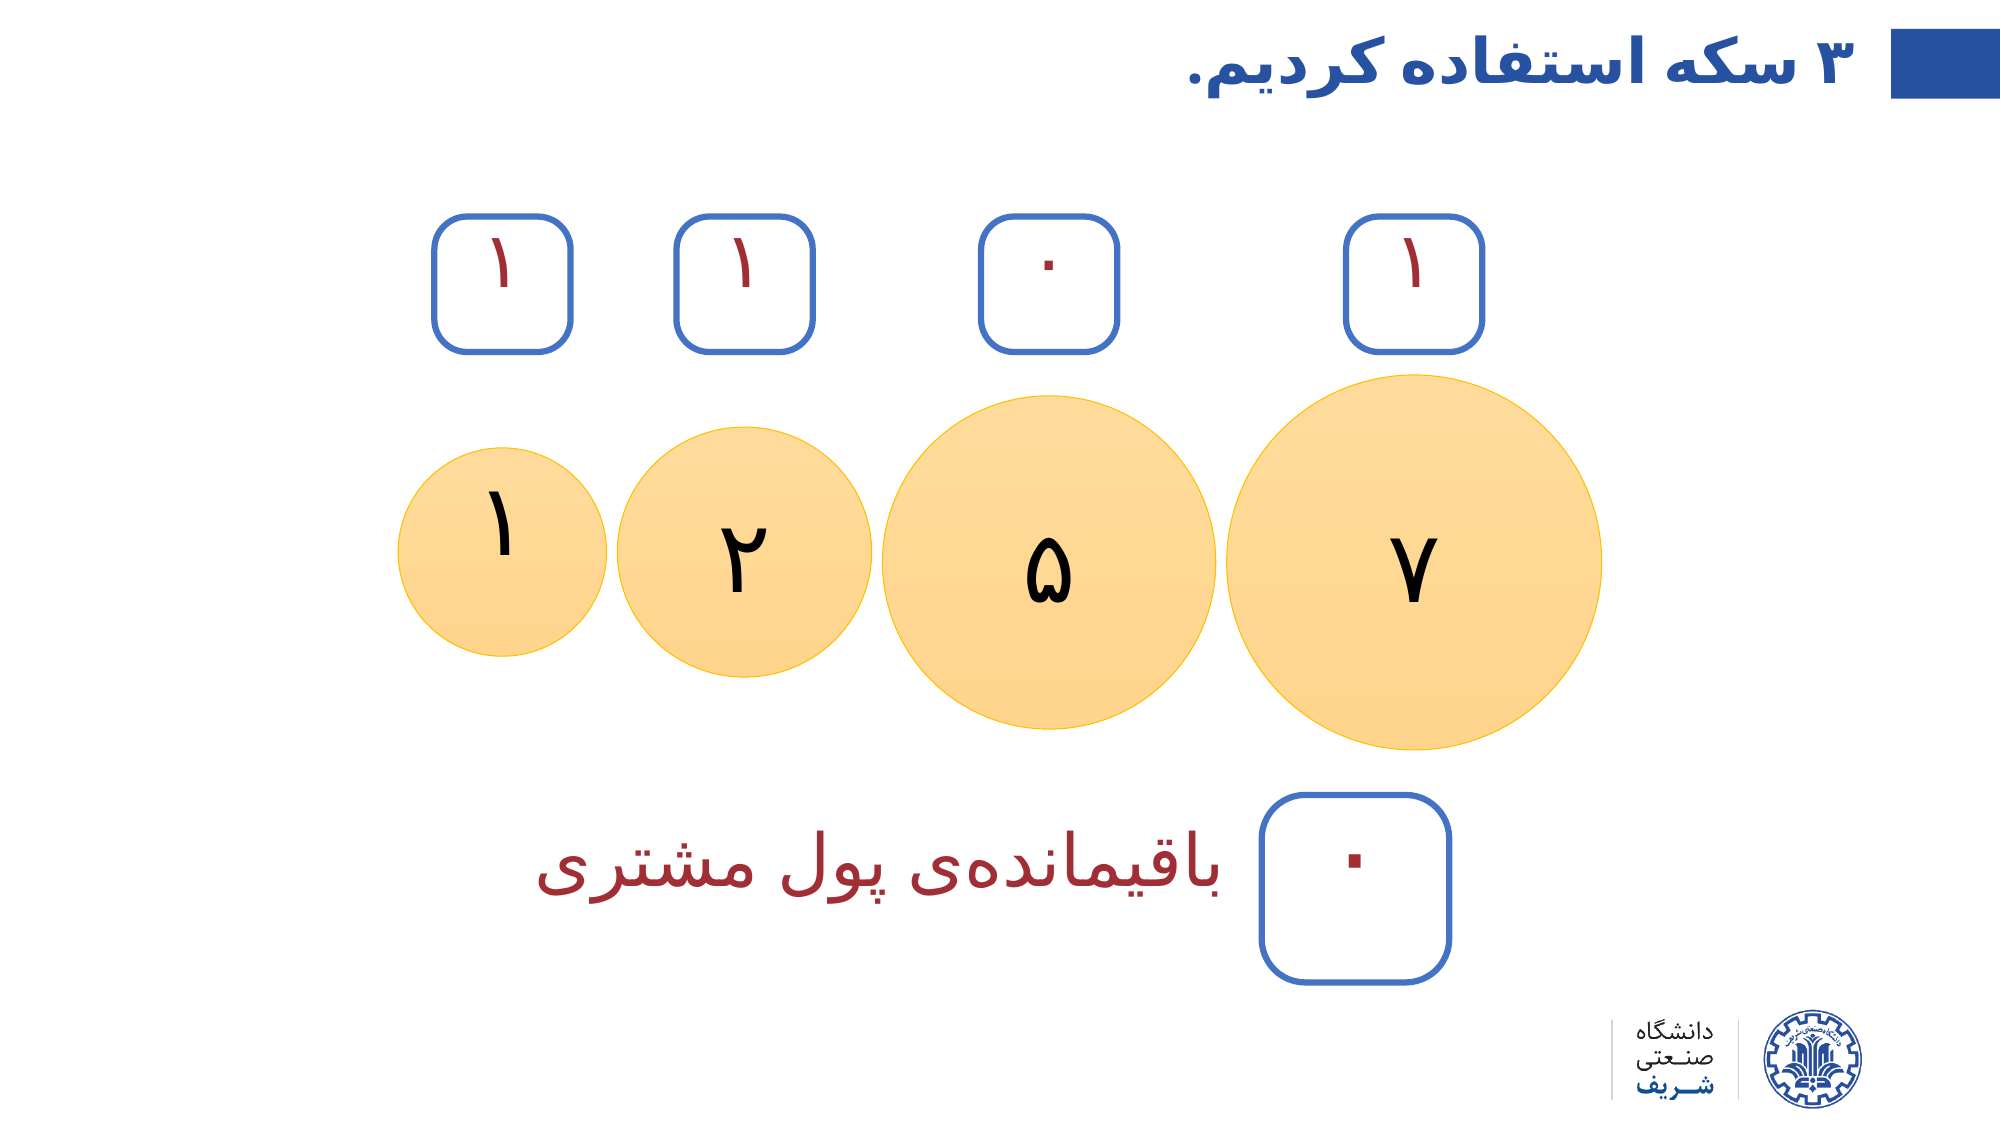

۳ سکه استفاده کردیم.
۱
۱
۰
۱
۷
۵
۲
۱
۰
باقیمانده‌ی پول مشتری